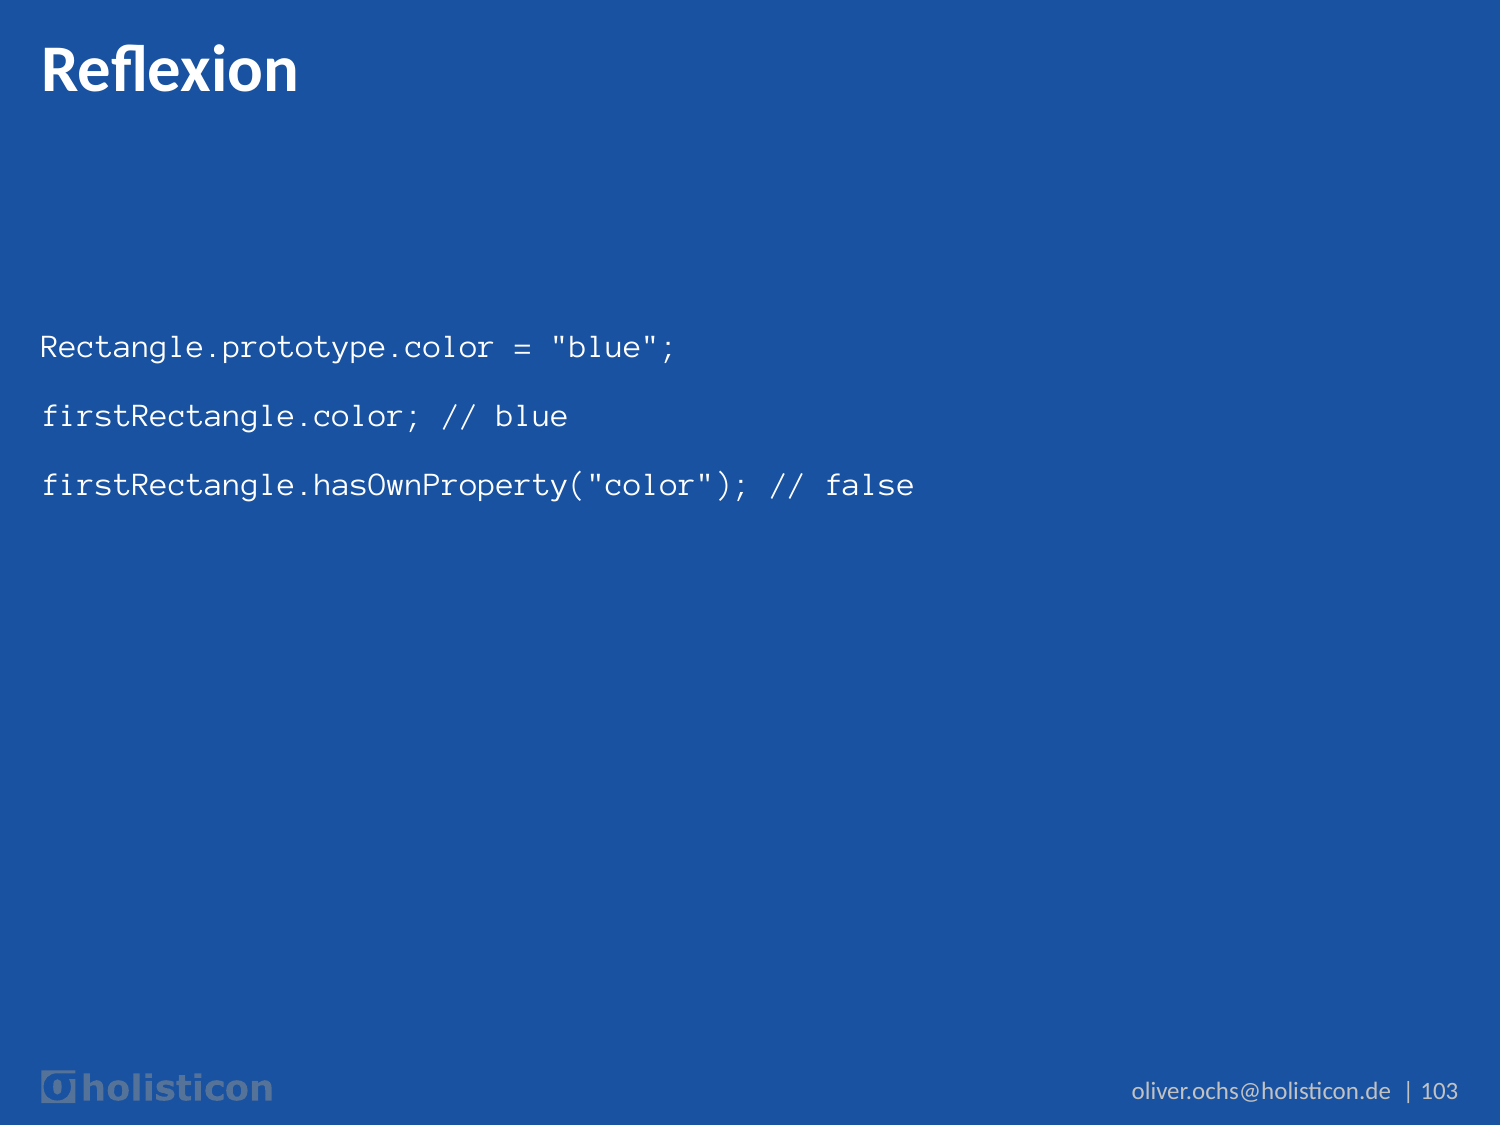

# Reflexion

Rectangle.prototype.color = "blue";
firstRectangle.color; // blue
firstRectangle.hasOwnProperty("color"); // false